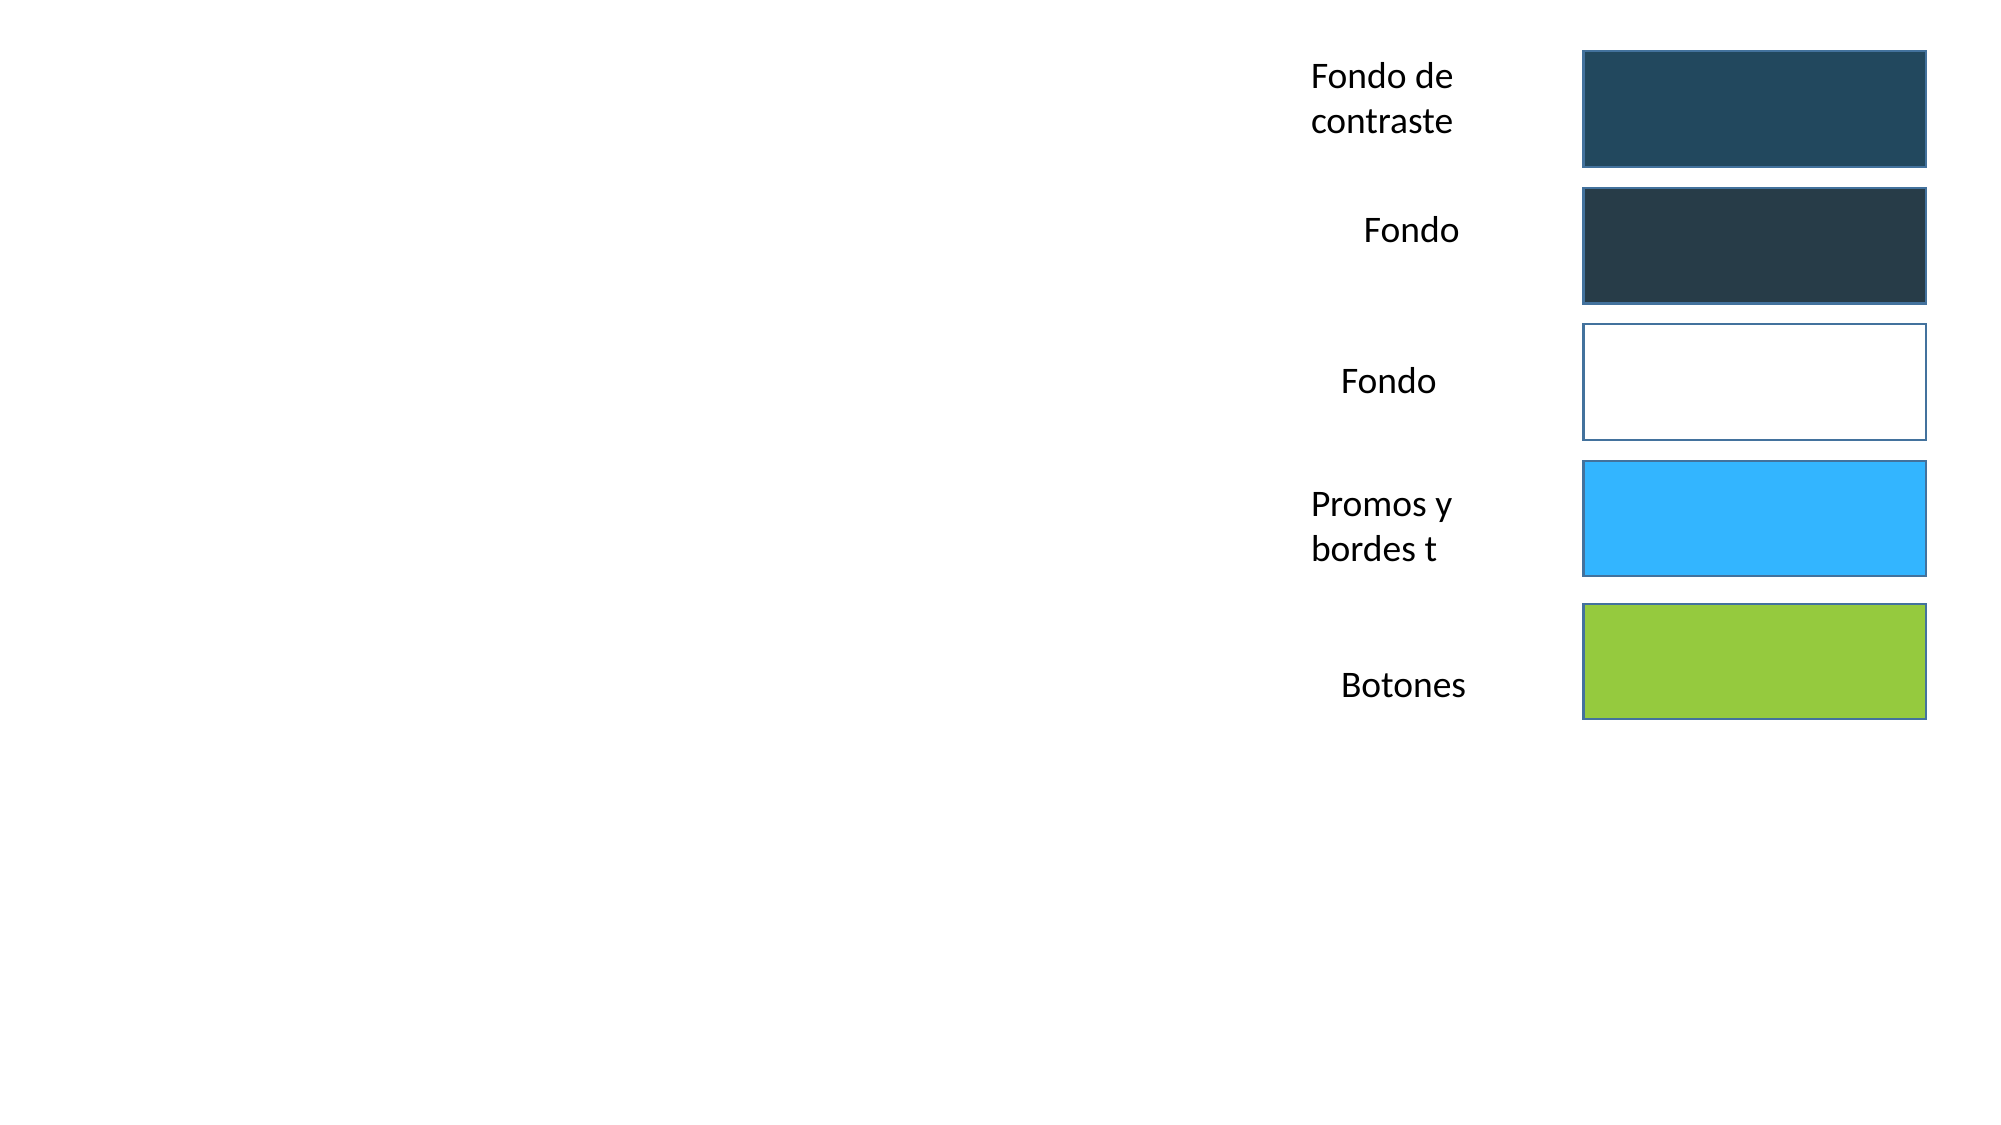

Fondo de contraste

Fondo

Fondo

Promos y bordes t

Botones